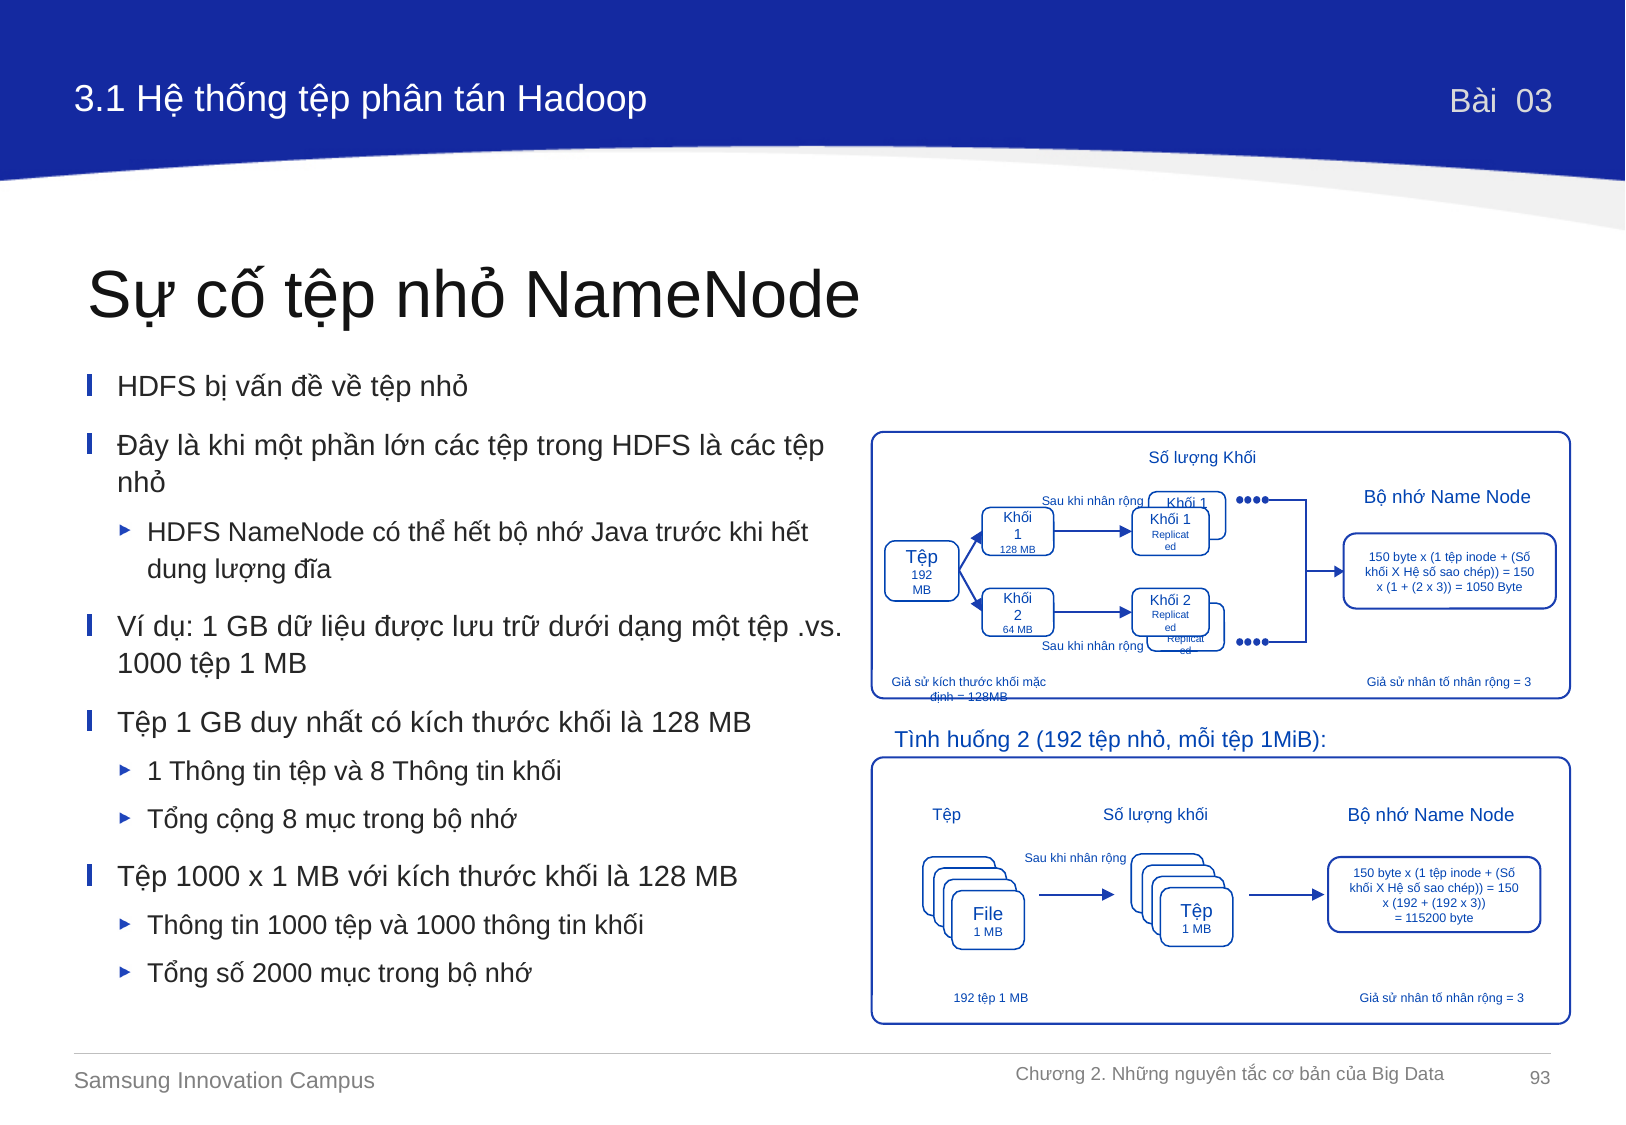

3.1 Hệ thống tệp phân tán Hadoop
Bài  03

Sự cố tệp nhỏ NameNode
HDFS bị vấn đề về tệp nhỏ
Đây là khi một phần lớn các tệp trong HDFS là các tệp nhỏ
HDFS NameNode có thể hết bộ nhớ Java trước khi hết dung lượng đĩa
Ví dụ: 1 GB dữ liệu được lưu trữ dưới dạng một tệp .vs. 1000 tệp 1 MB
Tệp 1 GB duy nhất có kích thước khối là 128 MB
1 Thông tin tệp và 8 Thông tin khối
Tổng cộng 8 mục trong bộ nhớ
Tệp 1000 x 1 MB với kích thước khối là 128 MB
Thông tin 1000 tệp và 1000 thông tin khối
Tổng số 2000 mục trong bộ nhớ

Số lượng Khối
Bộ nhớ Name Node
Sau khi nhân rộng
Khối 1
Replicated
Khối 1
Replicated

Khối 1
128 MB
150 byte x (1 tệp inode + (Số khối X Hệ số sao chép)) = 150 x (1 + (2 x 3)) = 1050 Byte
Tệp
192 MB
Khối 2
64 MB
Khối 2
Replicated
Block 2
Replicated
Sau khi nhân rộng
Giả sử kích thước khối mặc định = 128MB
Giả sử nhân tố nhân rộng = 3
Tình huống 2 (192 tệp nhỏ, mỗi tệp 1MiB):

Bộ nhớ Name Node
Tệp
Số lượng khối
Sau khi nhân rộng
File
1 MB
File
1 MB
File
1 MB
Tệp
1 MB
File
1 MB
File
1 MB
File
1 MB
File
1 MB
150 byte x (1 tệp inode + (Số khối X Hệ số sao chép)) = 150 x (192 + (192 x 3))
= 115200 byte
192 tệp 1 MB
Giả sử nhân tố nhân rộng = 3